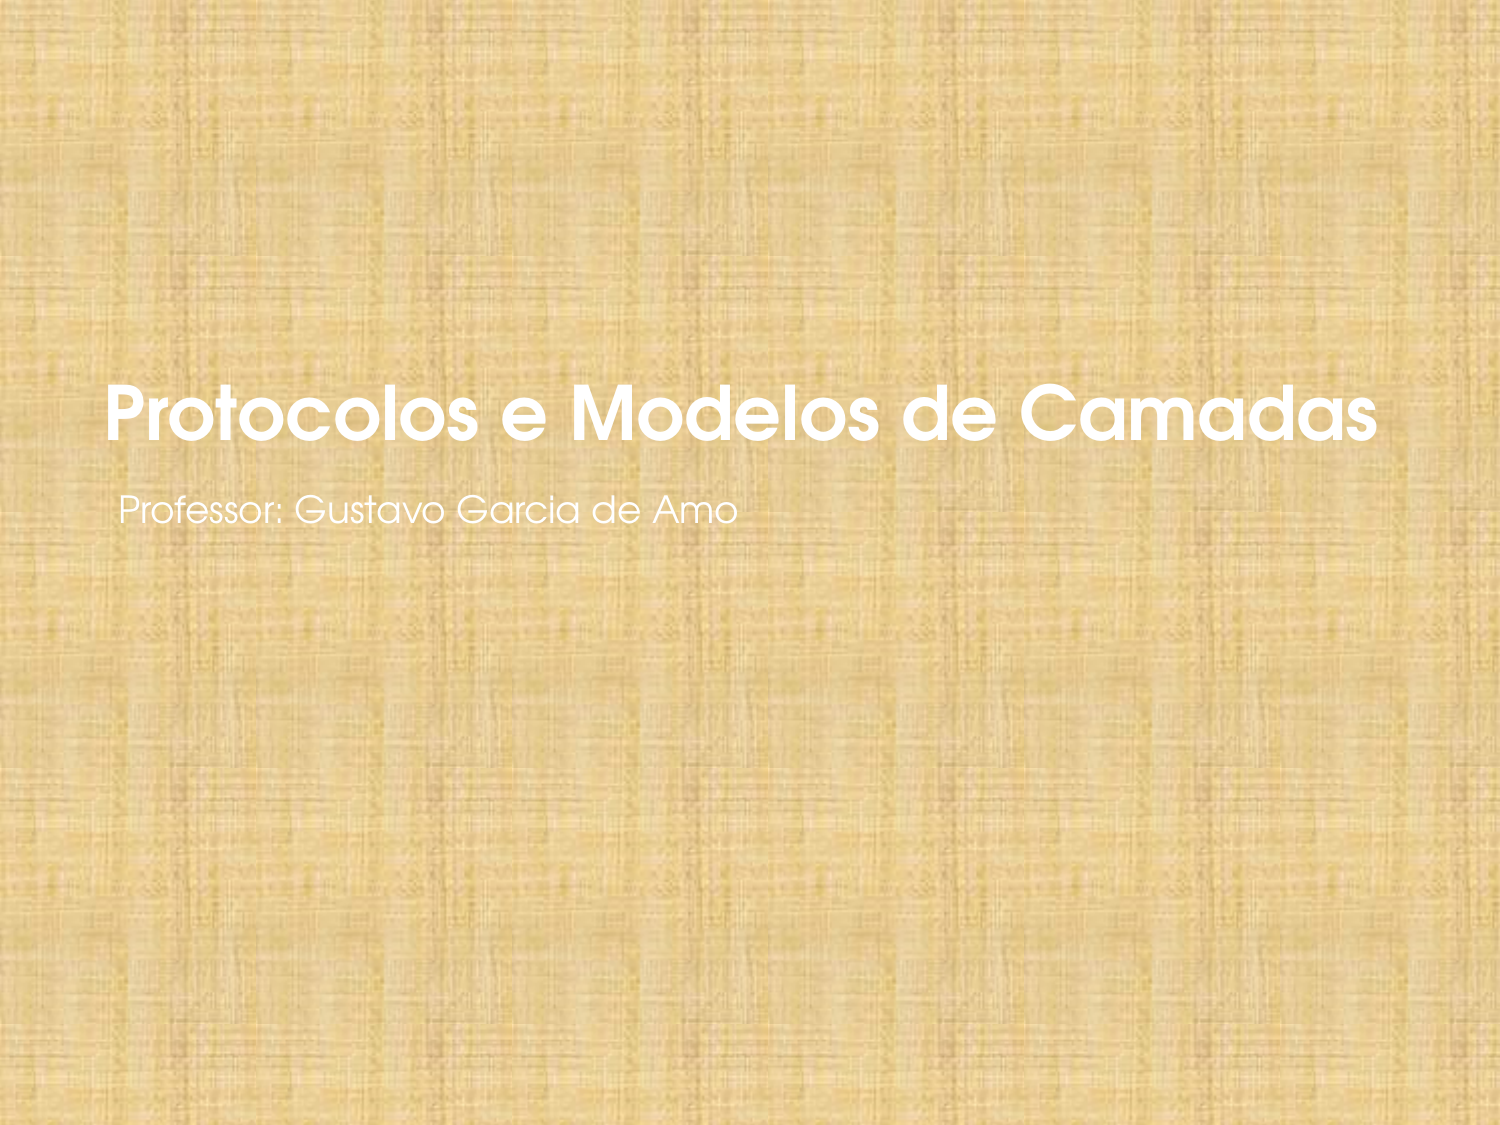

Protocolos e Modelos de Camadas
Professor: Gustavo Garcia de Amo